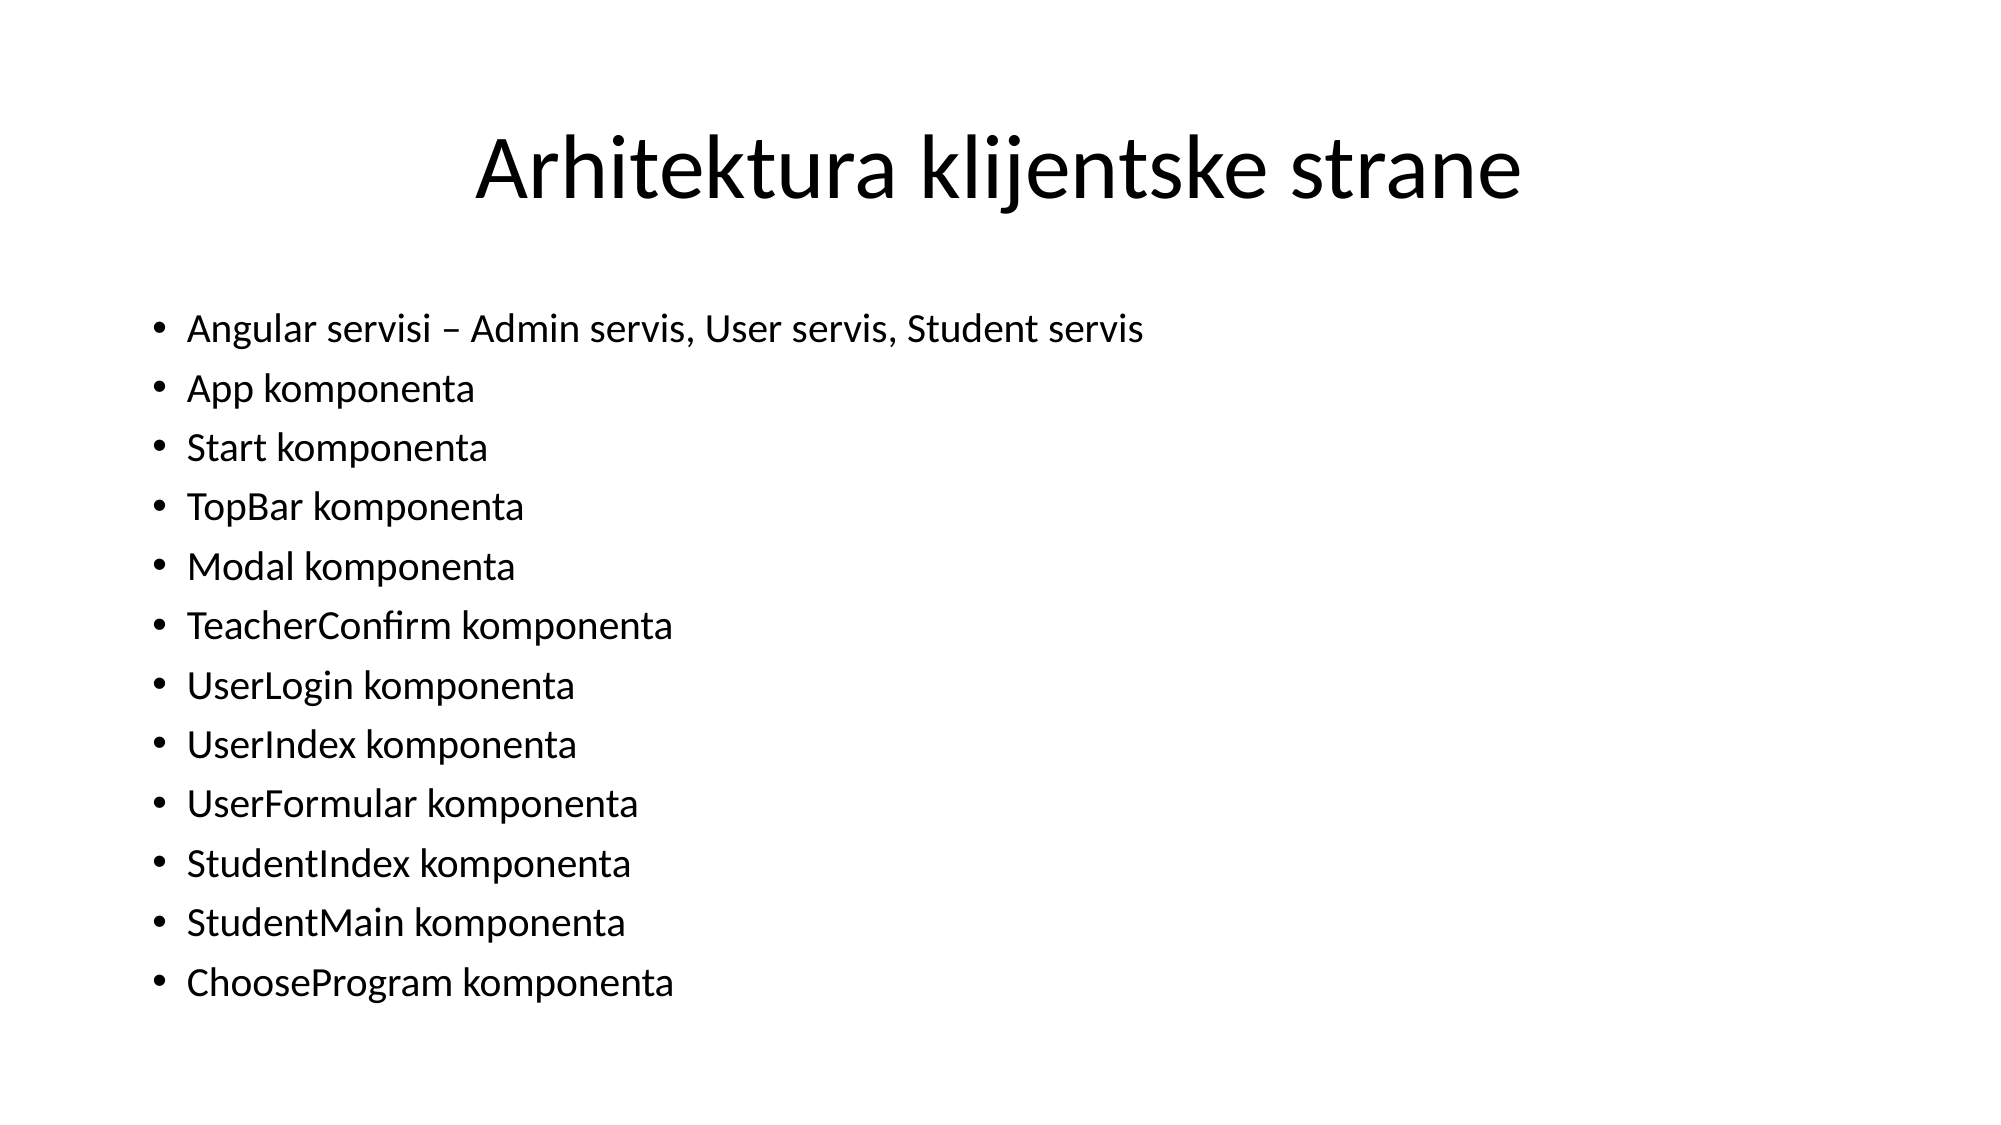

# Arhitektura klijentske strane
Angular servisi – Admin servis, User servis, Student servis
App komponenta
Start komponenta
TopBar komponenta
Modal komponenta
TeacherConfirm komponenta
UserLogin komponenta
UserIndex komponenta
UserFormular komponenta
StudentIndex komponenta
StudentMain komponenta
ChooseProgram komponenta